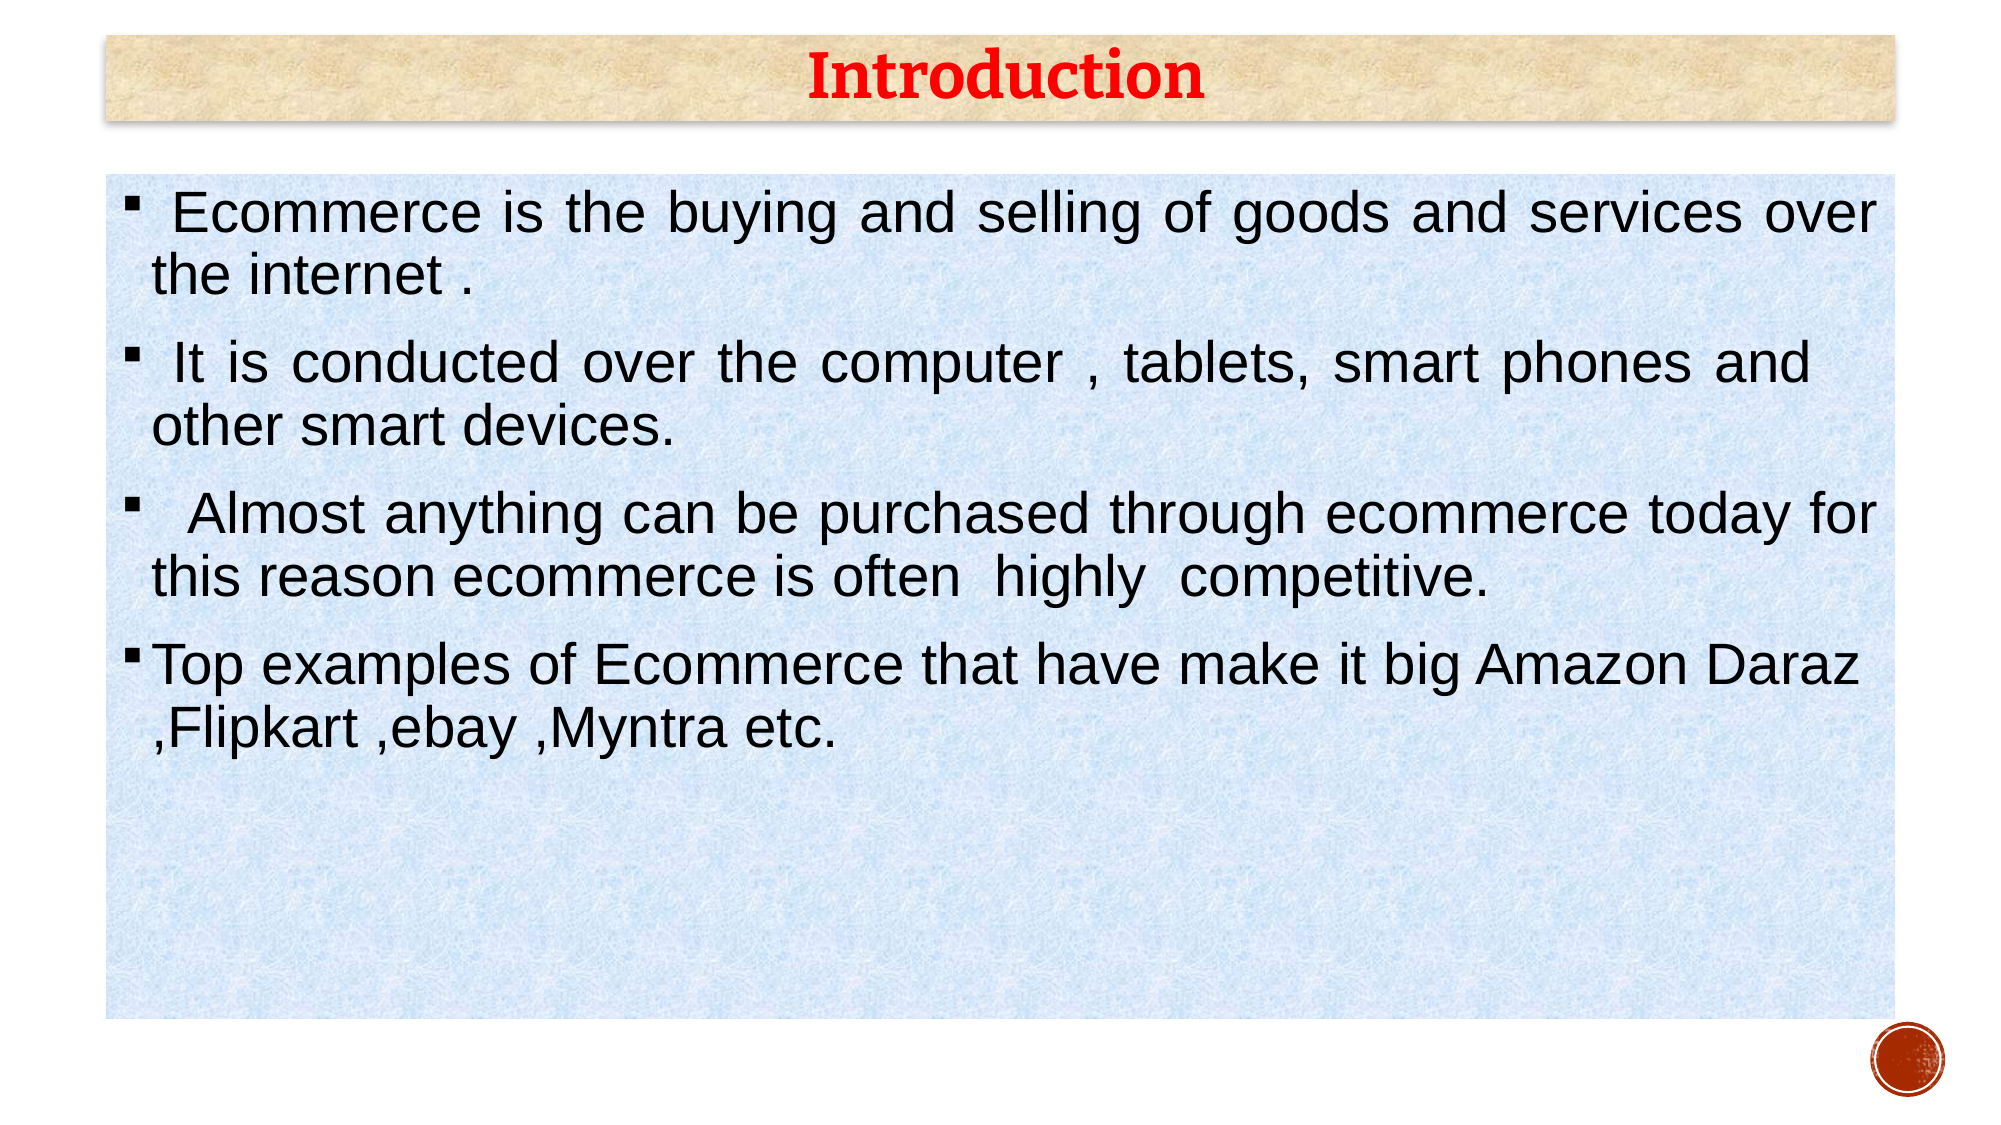

# Introduction
 Ecommerce is the buying and selling of goods and services over the internet .
 It is conducted over the computer , tablets, smart phones and    other smart devices.
  Almost anything can be purchased through ecommerce today for this reason ecommerce is often  highly  competitive.
Top examples of Ecommerce that have make it big Amazon Daraz  ,Flipkart ,ebay ,Myntra etc.